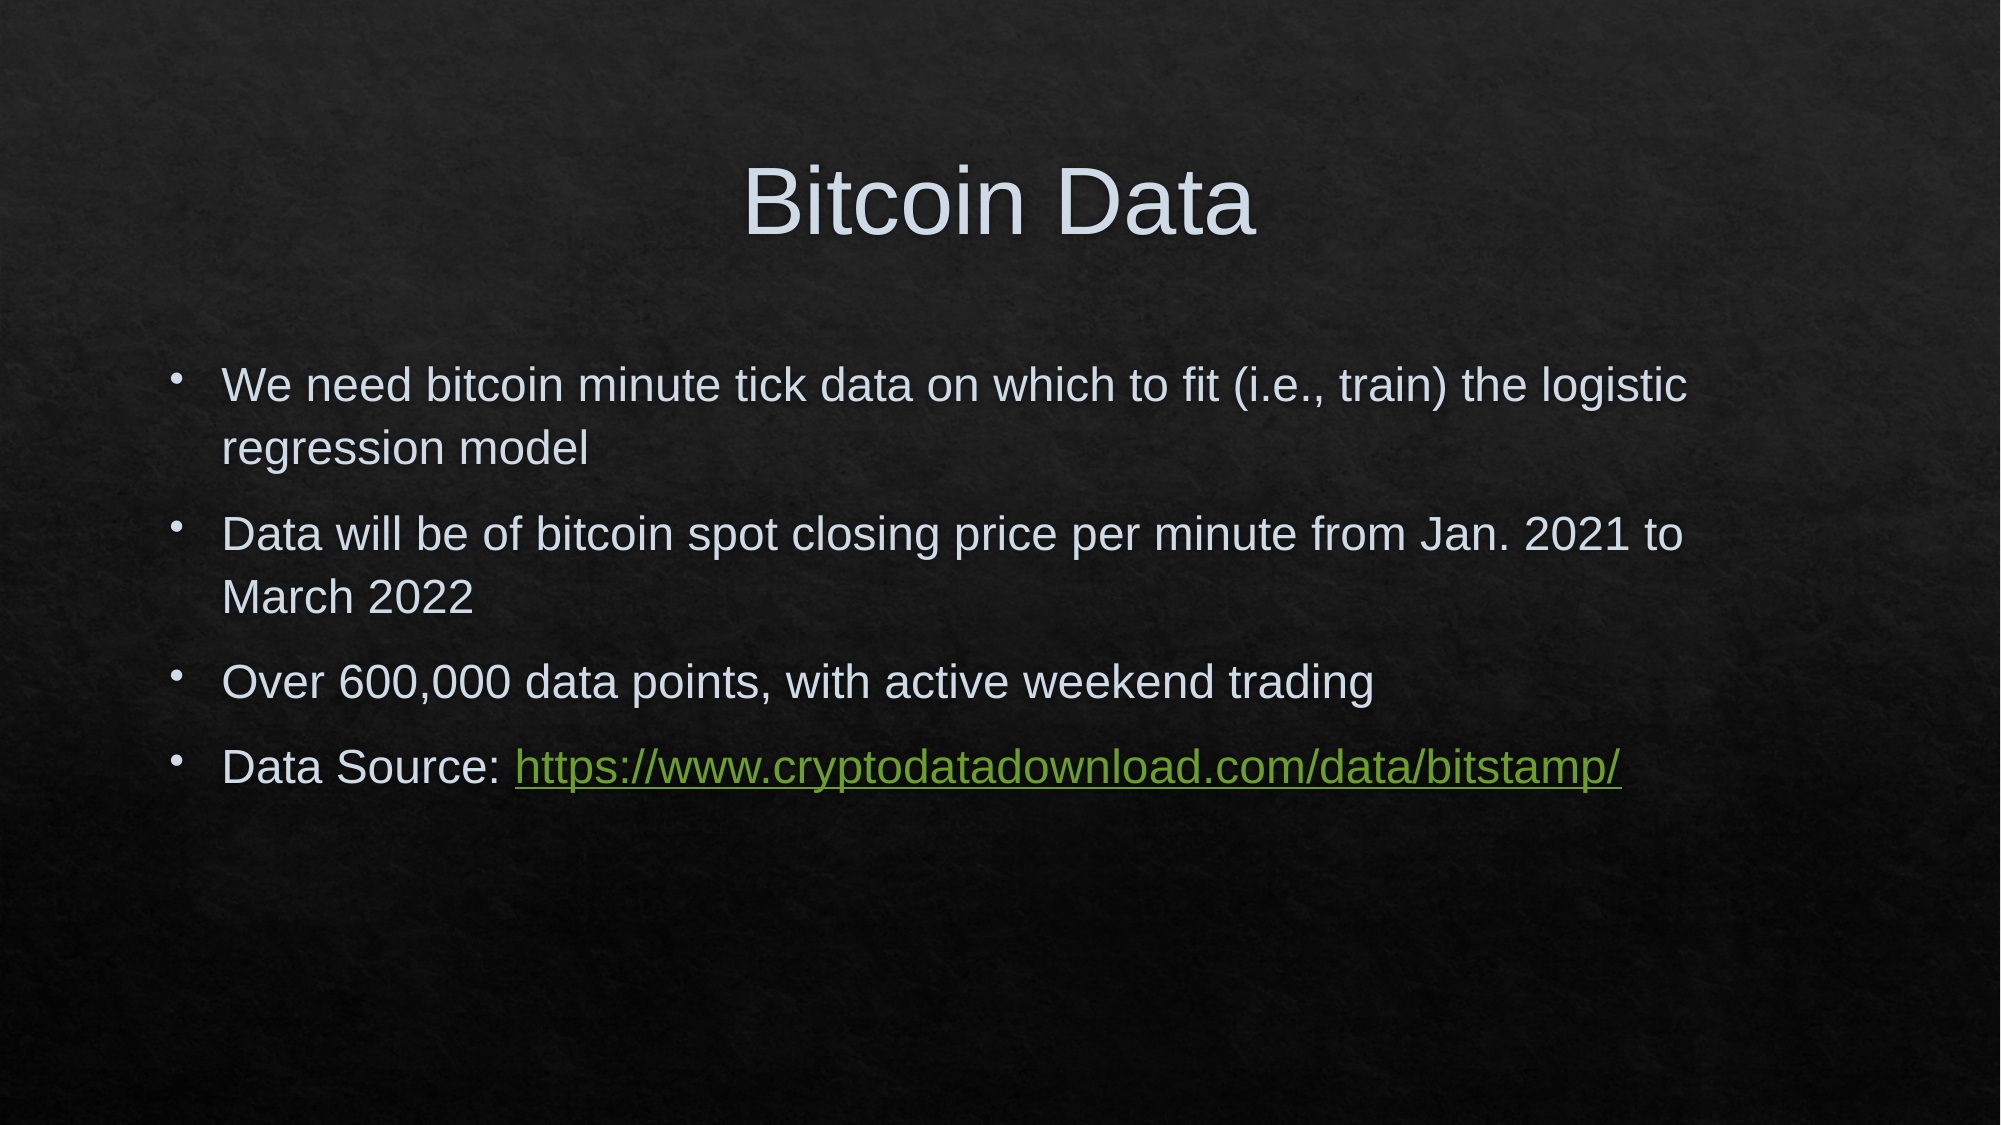

# Bitcoin Data
We need bitcoin minute tick data on which to fit (i.e., train) the logistic regression model
Data will be of bitcoin spot closing price per minute from Jan. 2021 to March 2022
Over 600,000 data points, with active weekend trading
Data Source: https://www.cryptodatadownload.com/data/bitstamp/